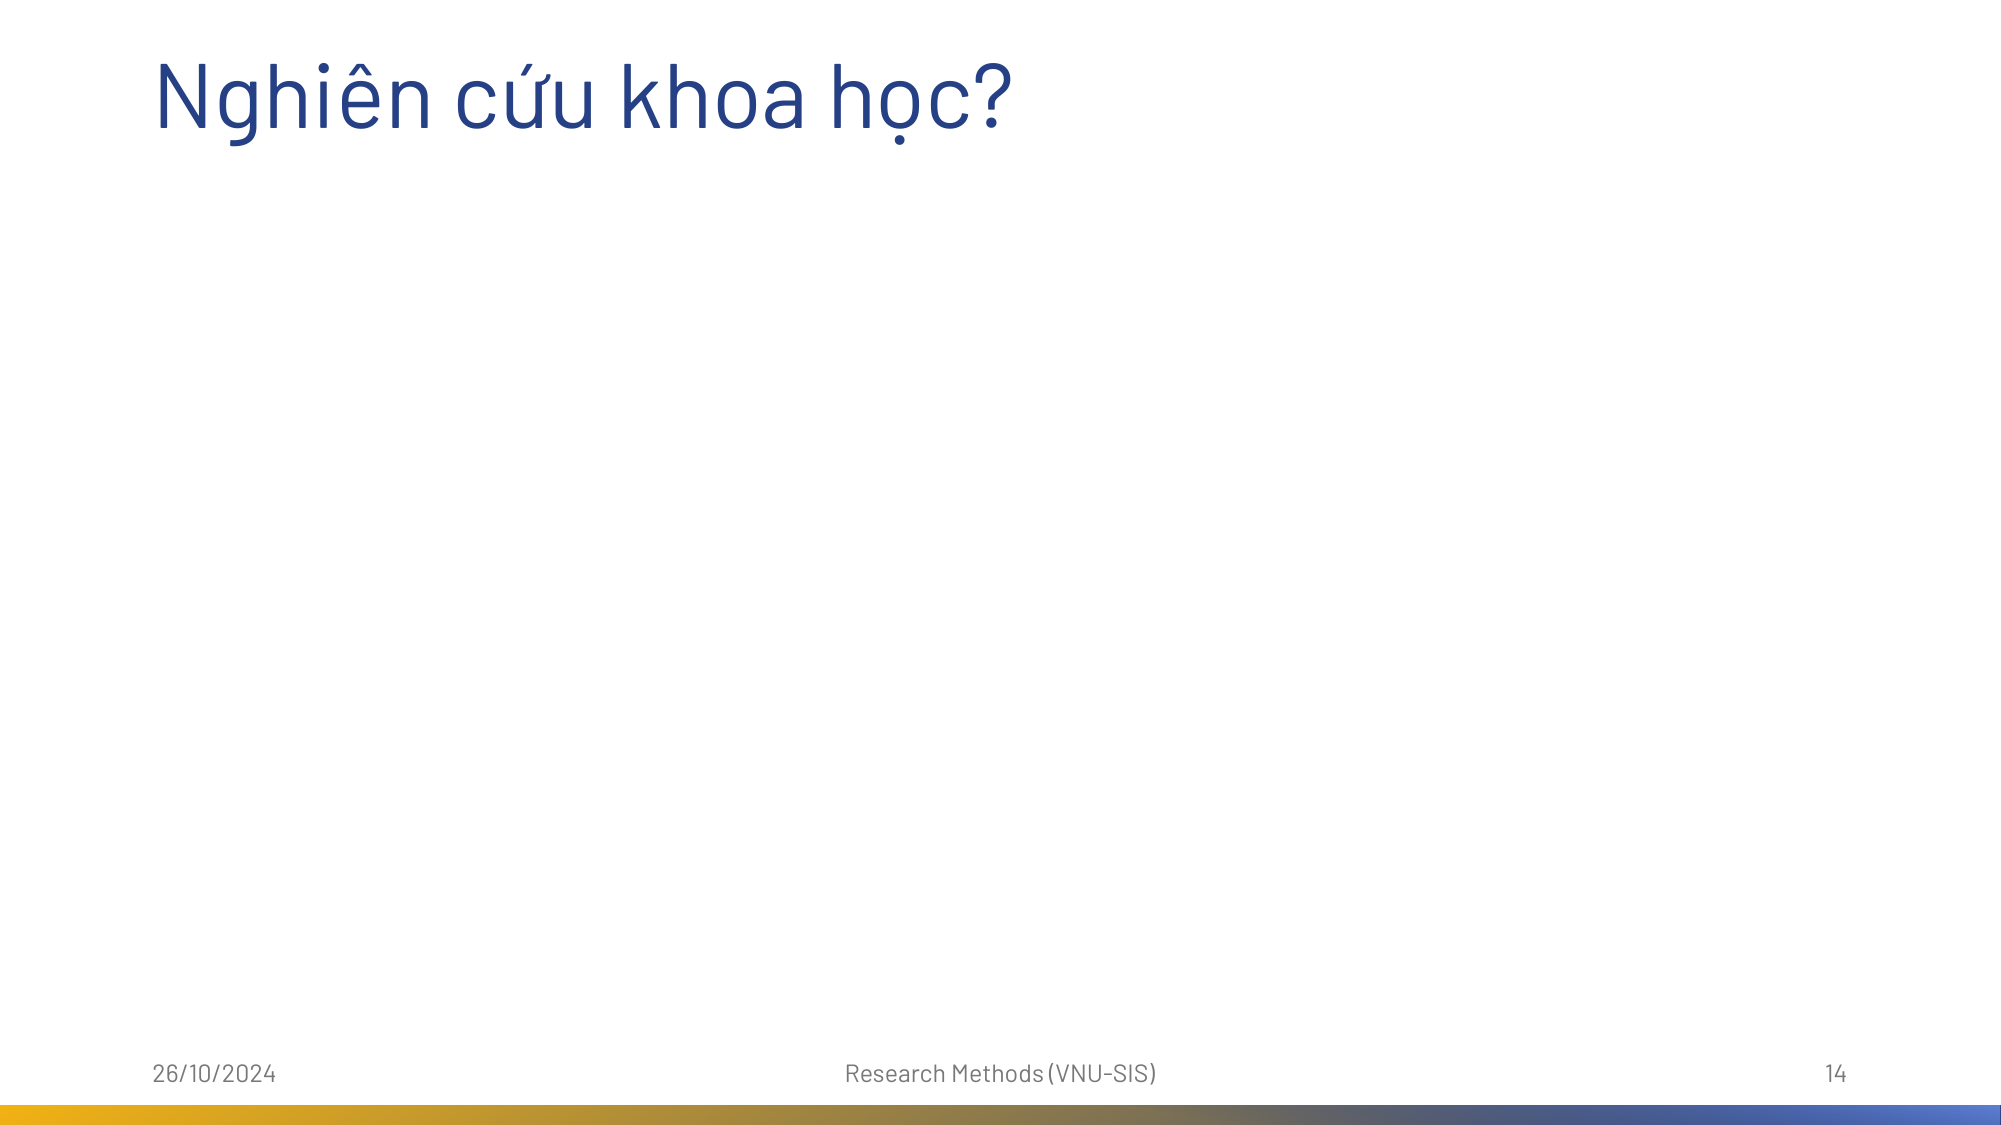

# Nghiên cứu khoa học?
26/10/2024
Research Methods (VNU-SIS)
14